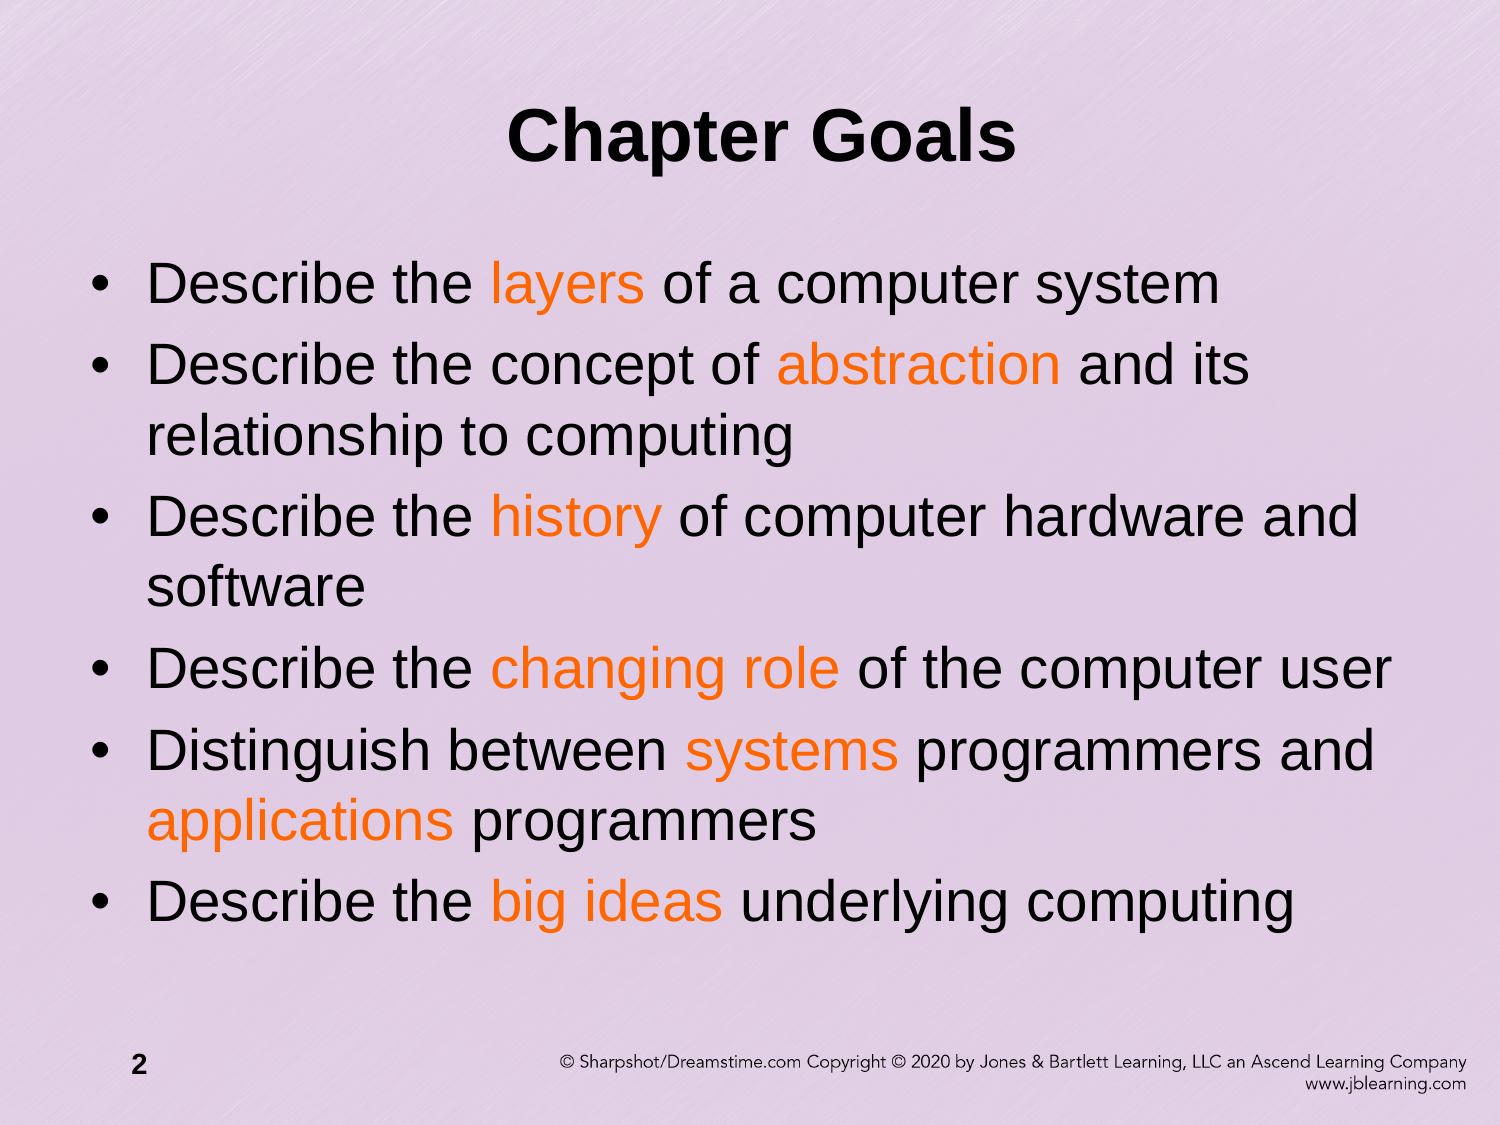

# Chapter Goals
Describe the layers of a computer system
Describe the concept of abstraction and its relationship to computing
Describe the history of computer hardware and software
Describe the changing role of the computer user
Distinguish between systems programmers and applications programmers
Describe the big ideas underlying computing
2